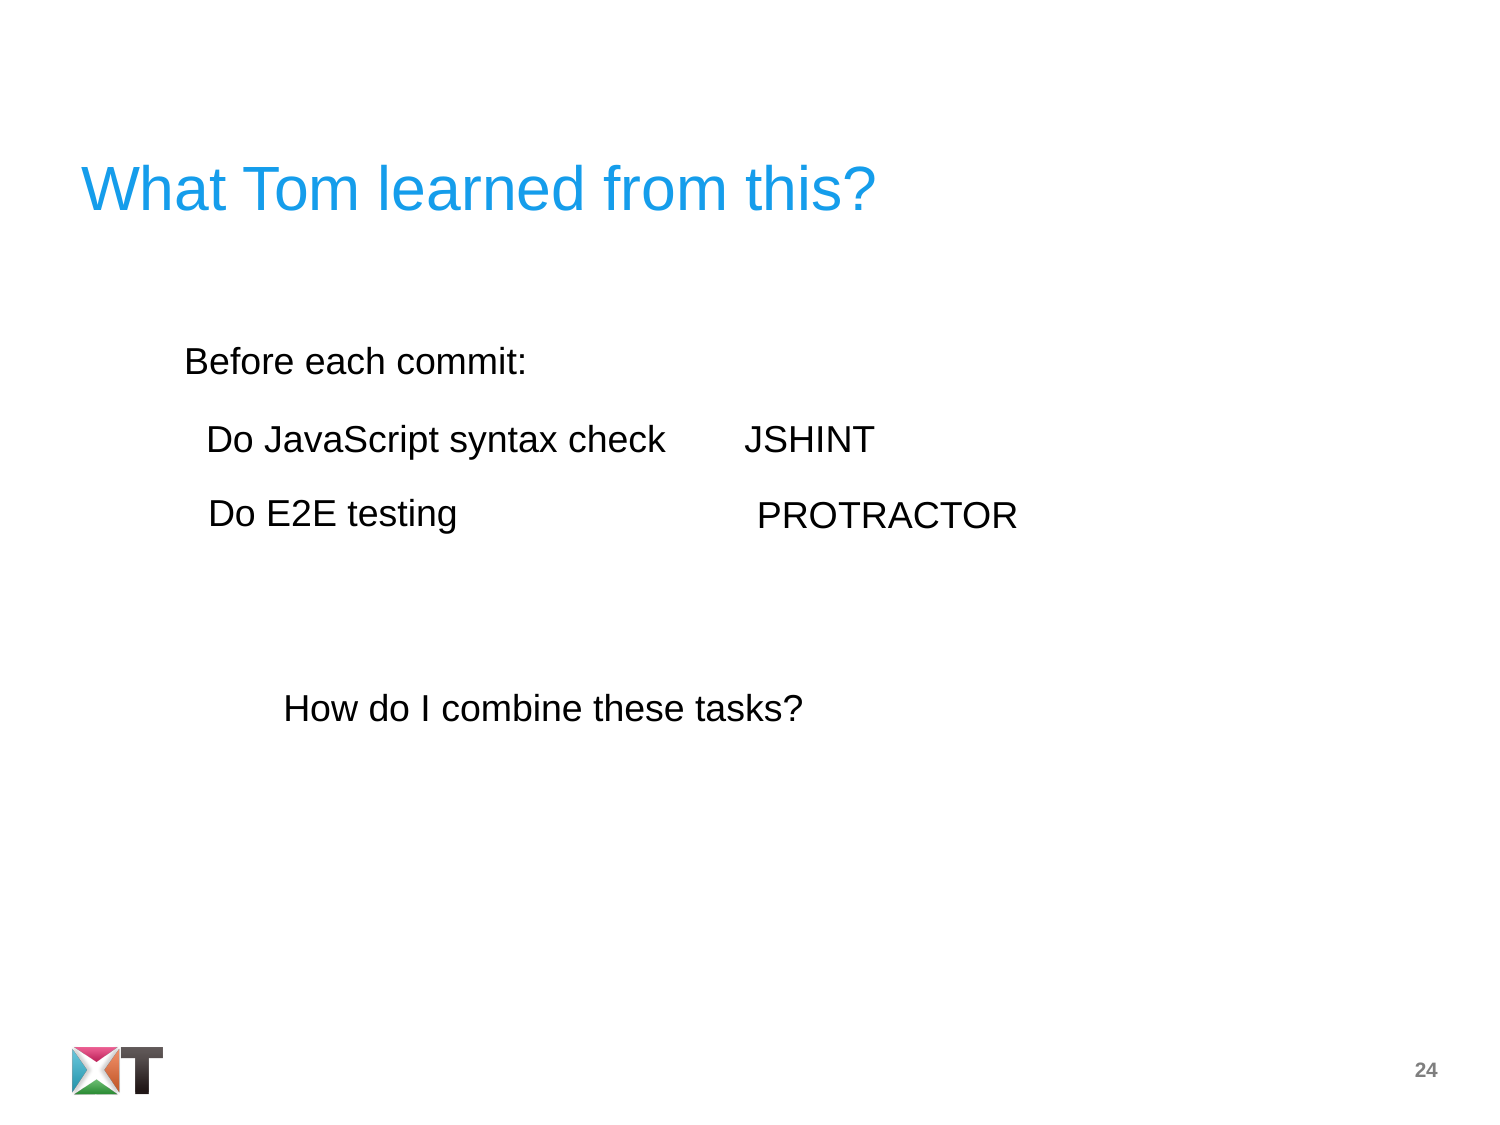

# What Tom learned from this?
Before each commit:
Do JavaScript syntax check
JSHINT
Do E2E testing
PROTRACTOR
How do I combine these tasks?